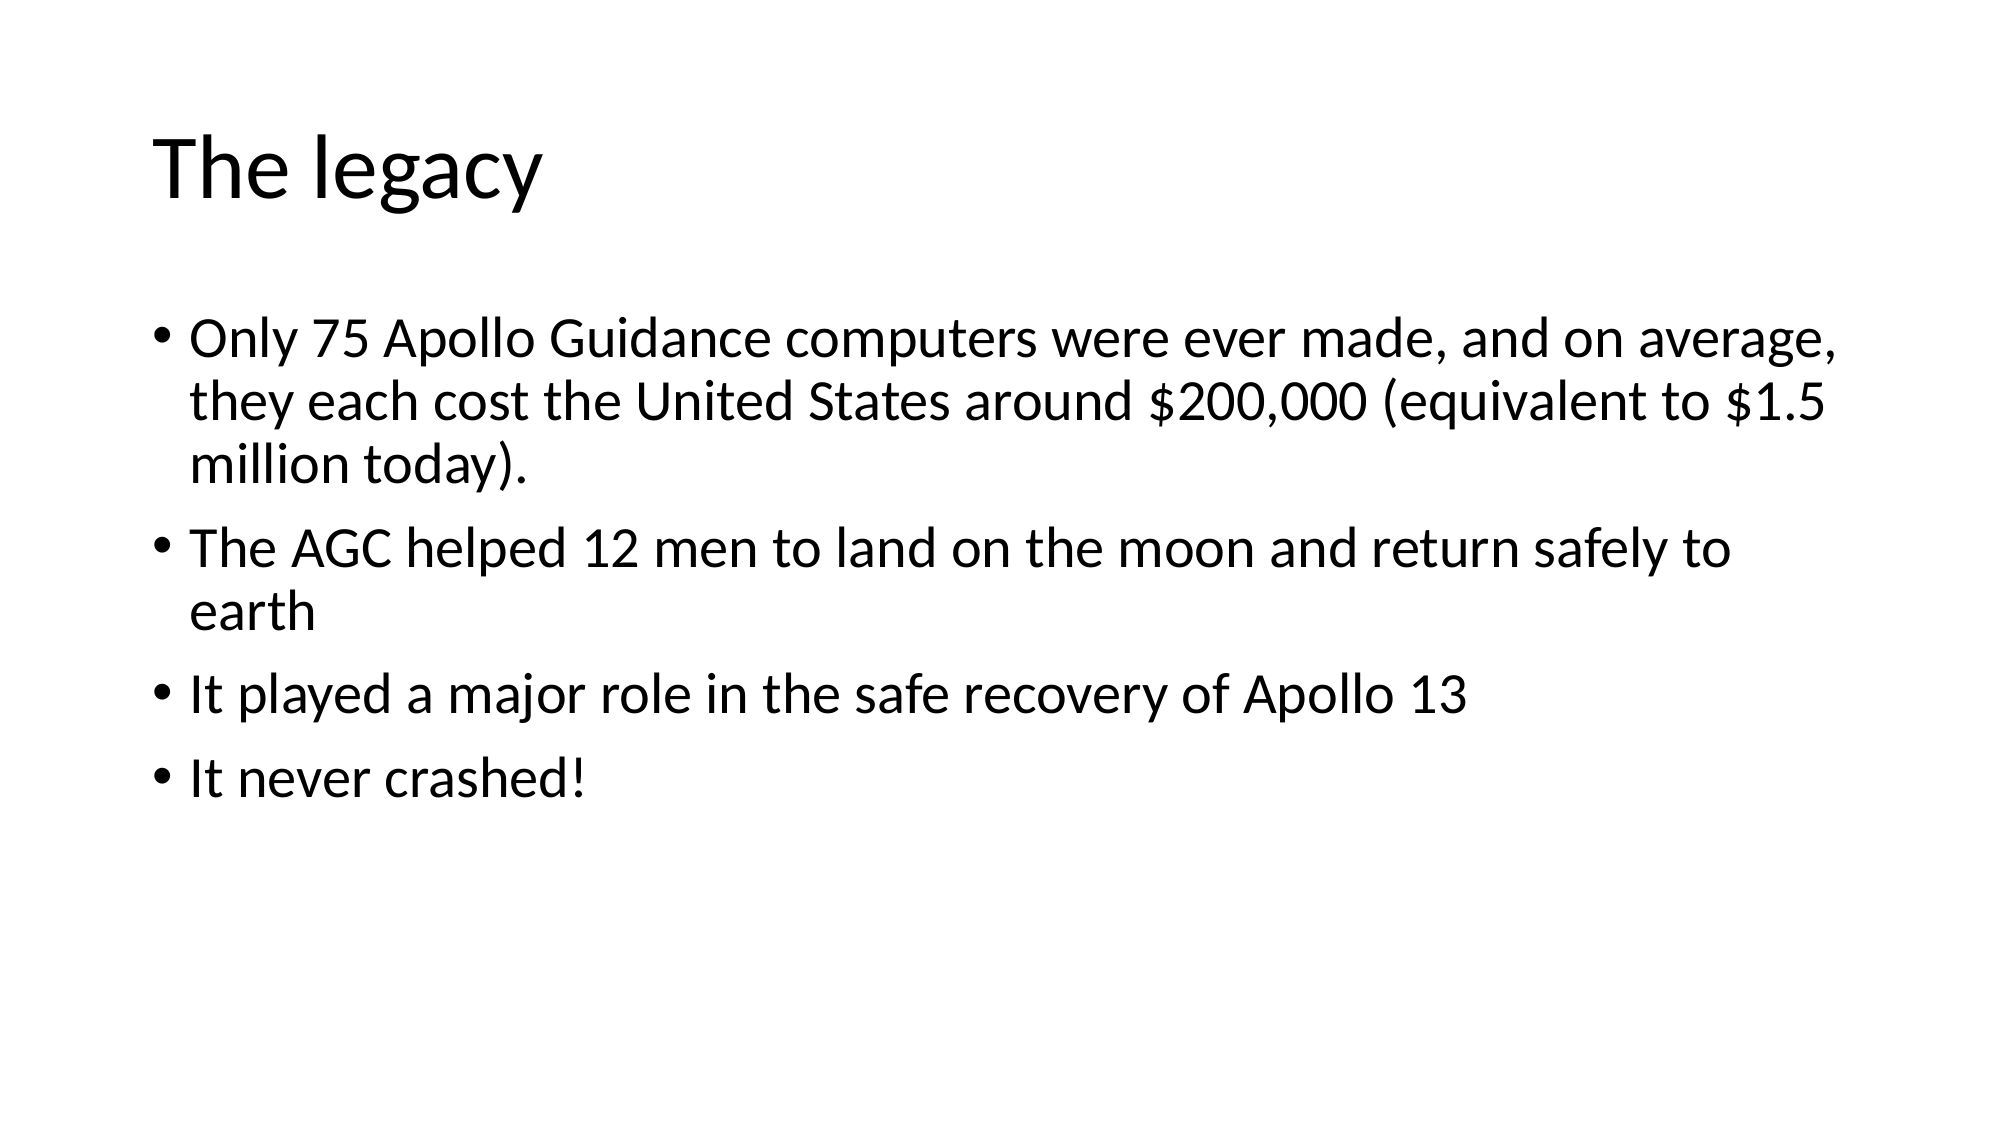

# The legacy
Only 75 Apollo Guidance computers were ever made, and on average, they each cost the United States around $200,000 (equivalent to $1.5 million today).
The AGC helped 12 men to land on the moon and return safely to earth
It played a major role in the safe recovery of Apollo 13
It never crashed!